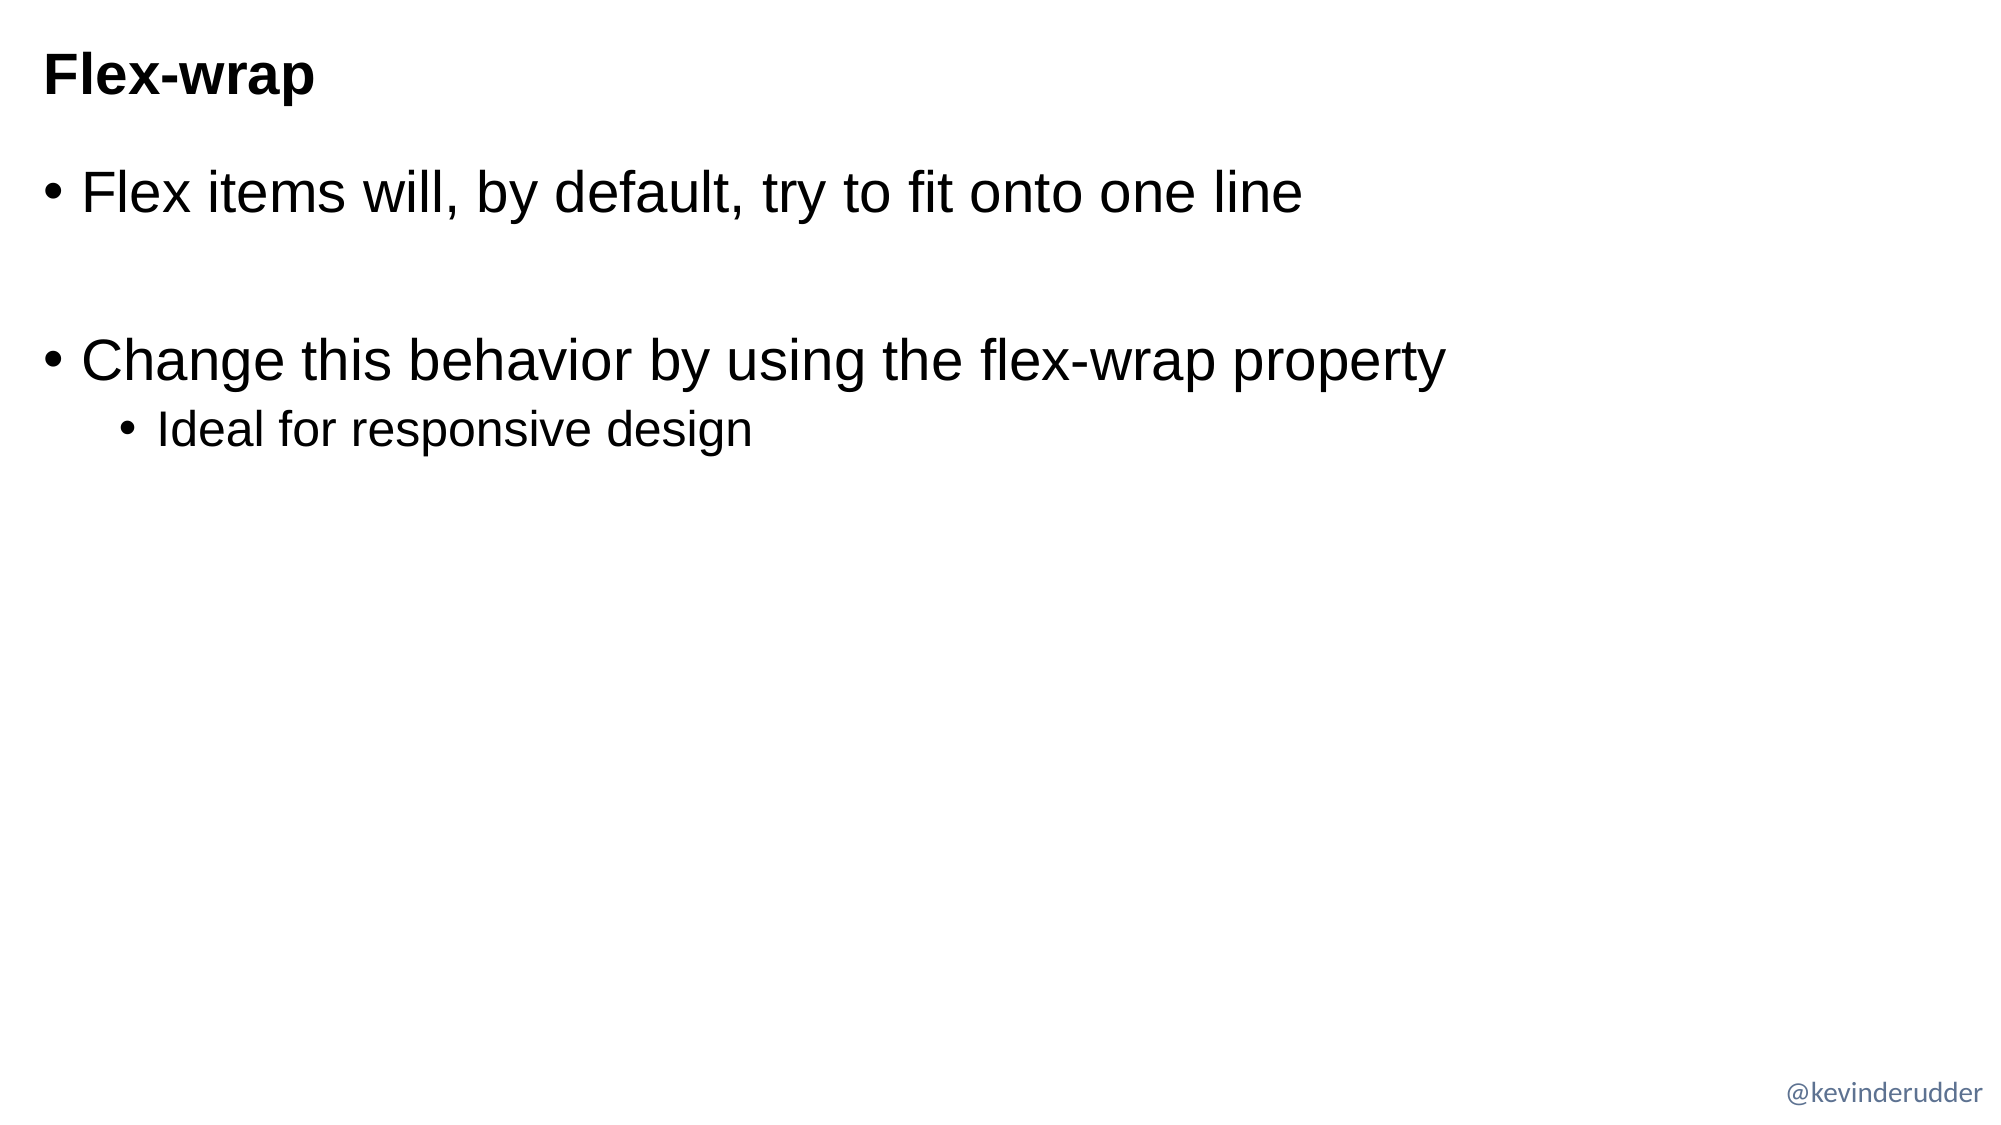

# Flex-wrap
Flex items will, by default, try to fit onto one line

Change this behavior by using the flex-wrap property
Ideal for responsive design